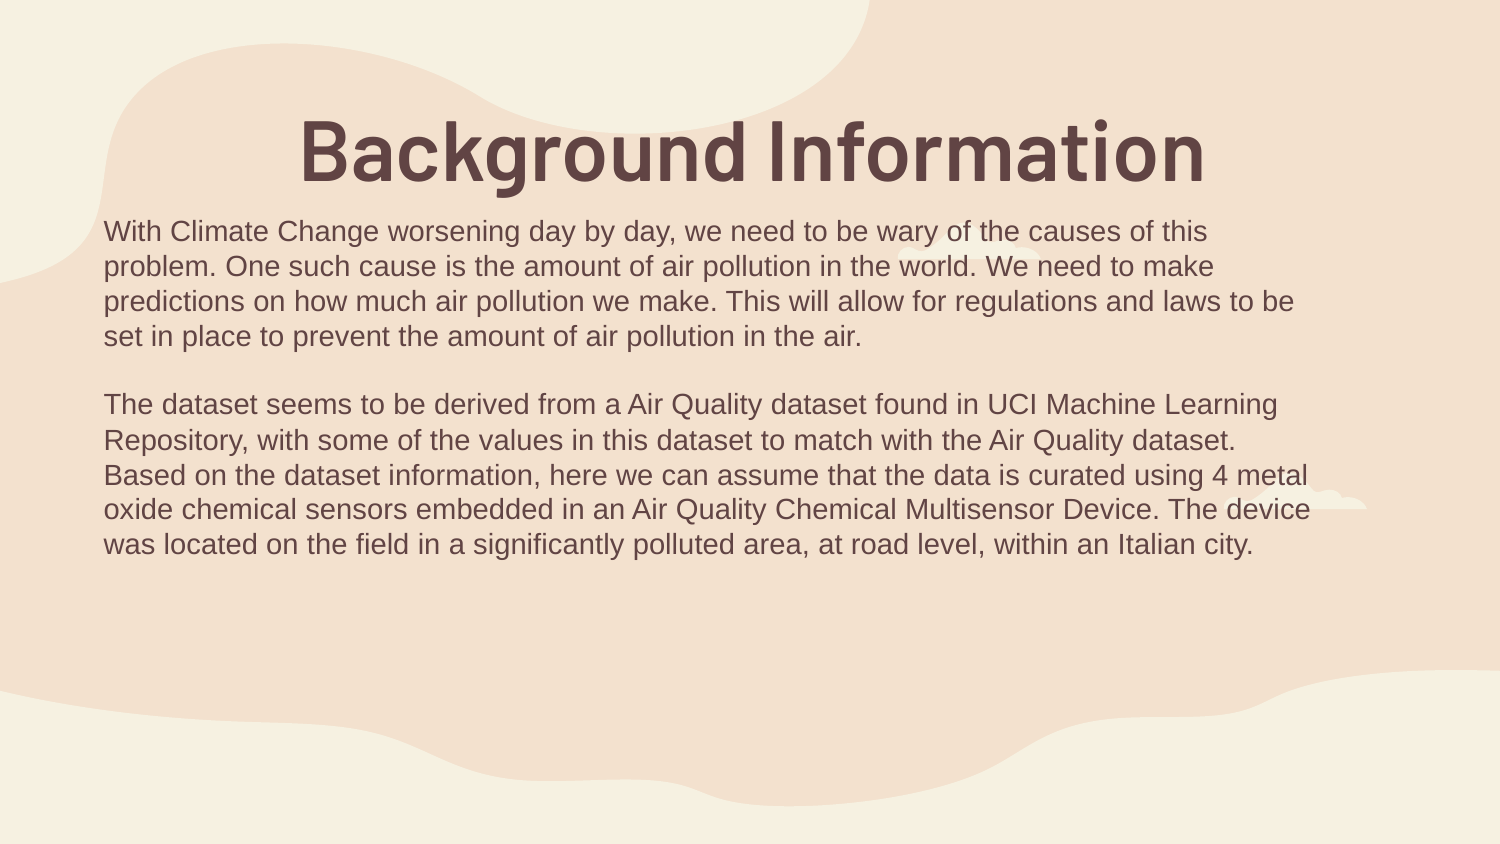

# Background Information
With Climate Change worsening day by day, we need to be wary of the causes of this problem. One such cause is the amount of air pollution in the world. We need to make predictions on how much air pollution we make. This will allow for regulations and laws to be set in place to prevent the amount of air pollution in the air.
The dataset seems to be derived from a Air Quality dataset found in UCI Machine Learning Repository, with some of the values in this dataset to match with the Air Quality dataset. Based on the dataset information, here we can assume that the data is curated using 4 metal oxide chemical sensors embedded in an Air Quality Chemical Multisensor Device. The device was located on the field in a significantly polluted area, at road level, within an Italian city.